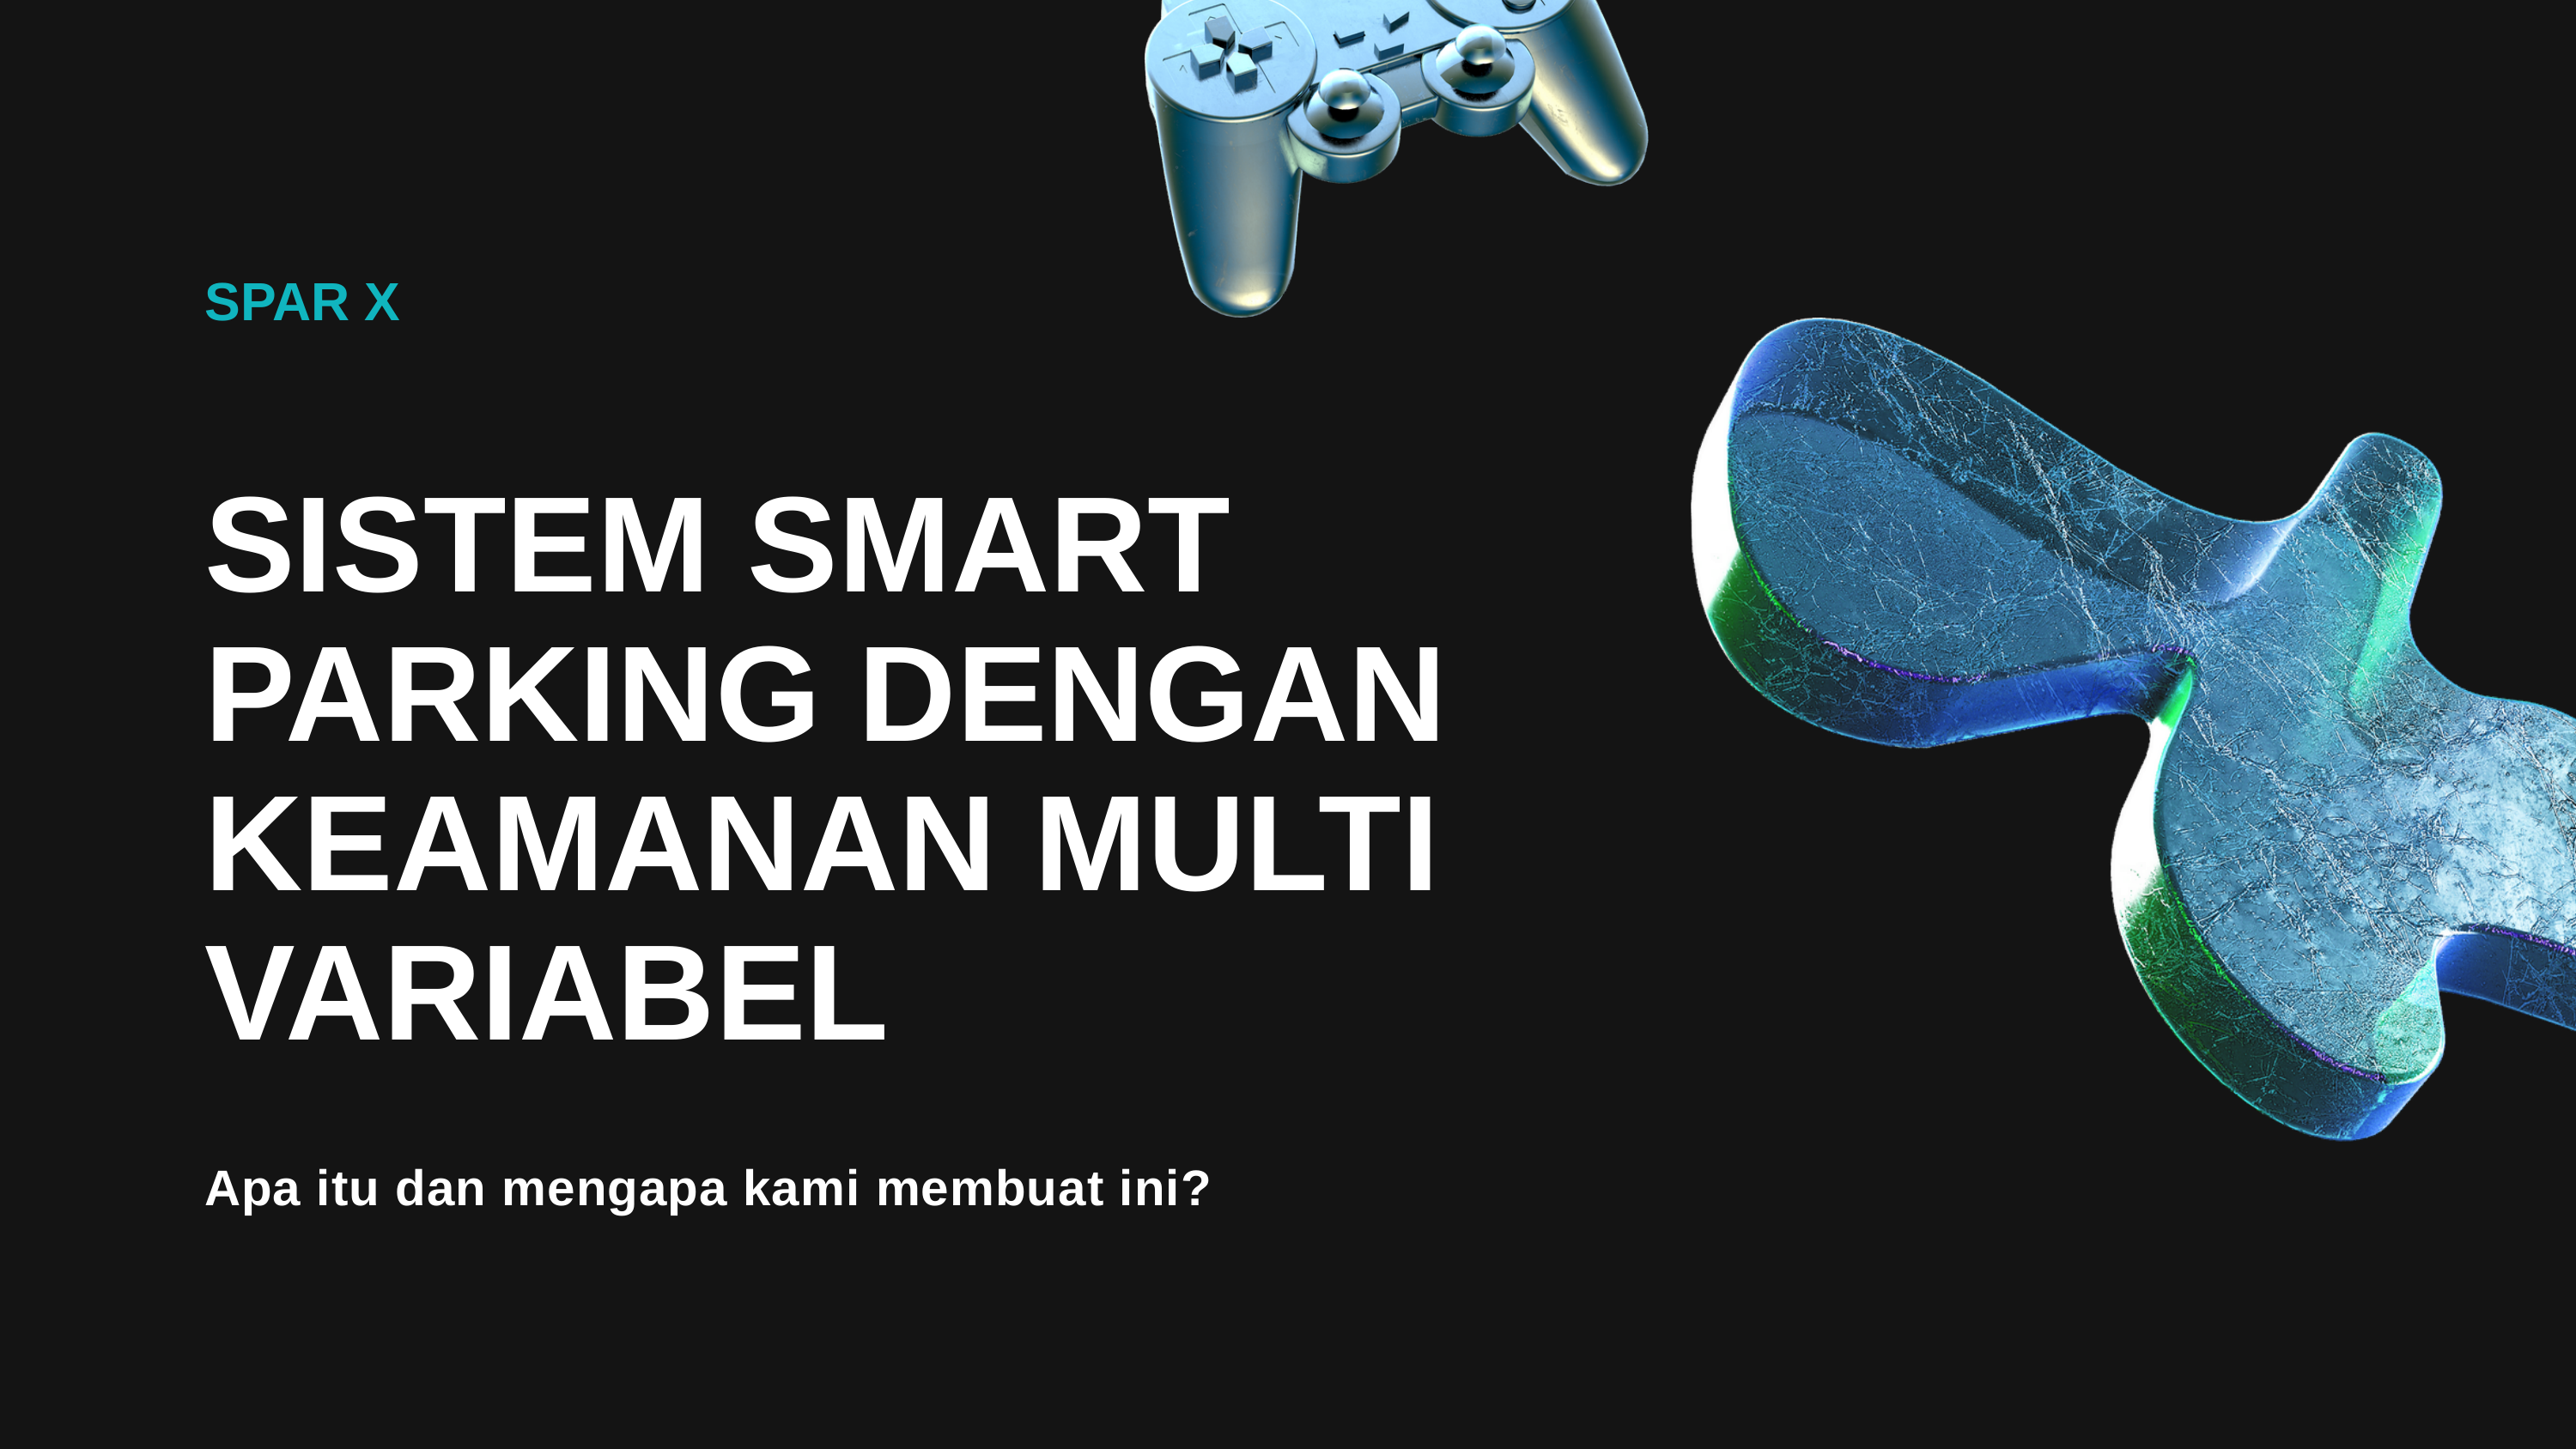

SPAR X
SISTEM SMART PARKING DENGAN KEAMANAN MULTI VARIABEL
Apa itu dan mengapa kami membuat ini?